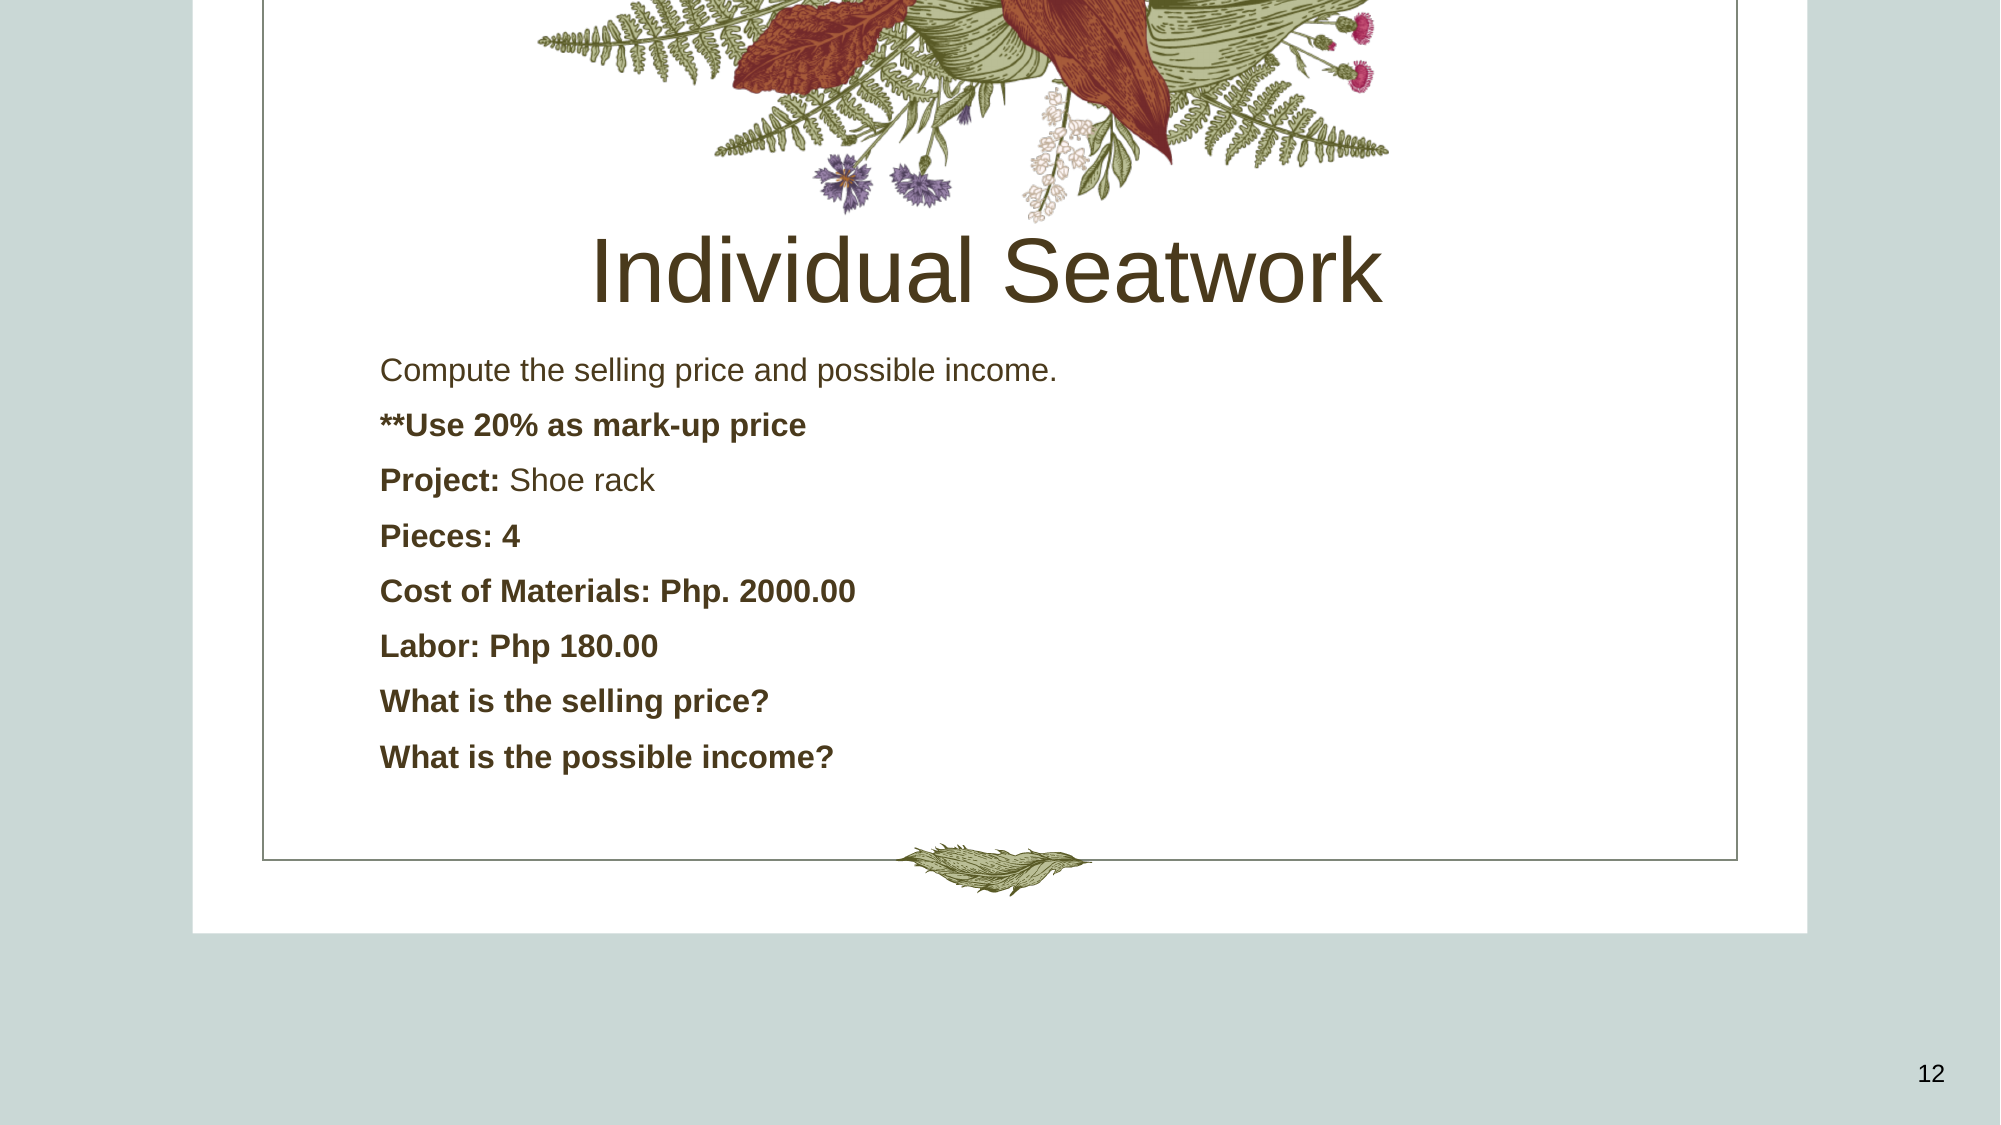

# Individual Seatwork
Compute the selling price and possible income.
**Use 20% as mark-up price
Project: Shoe rack
Pieces: 4
Cost of Materials: Php. 2000.00
Labor: Php 180.00
What is the selling price?
What is the possible income?
12